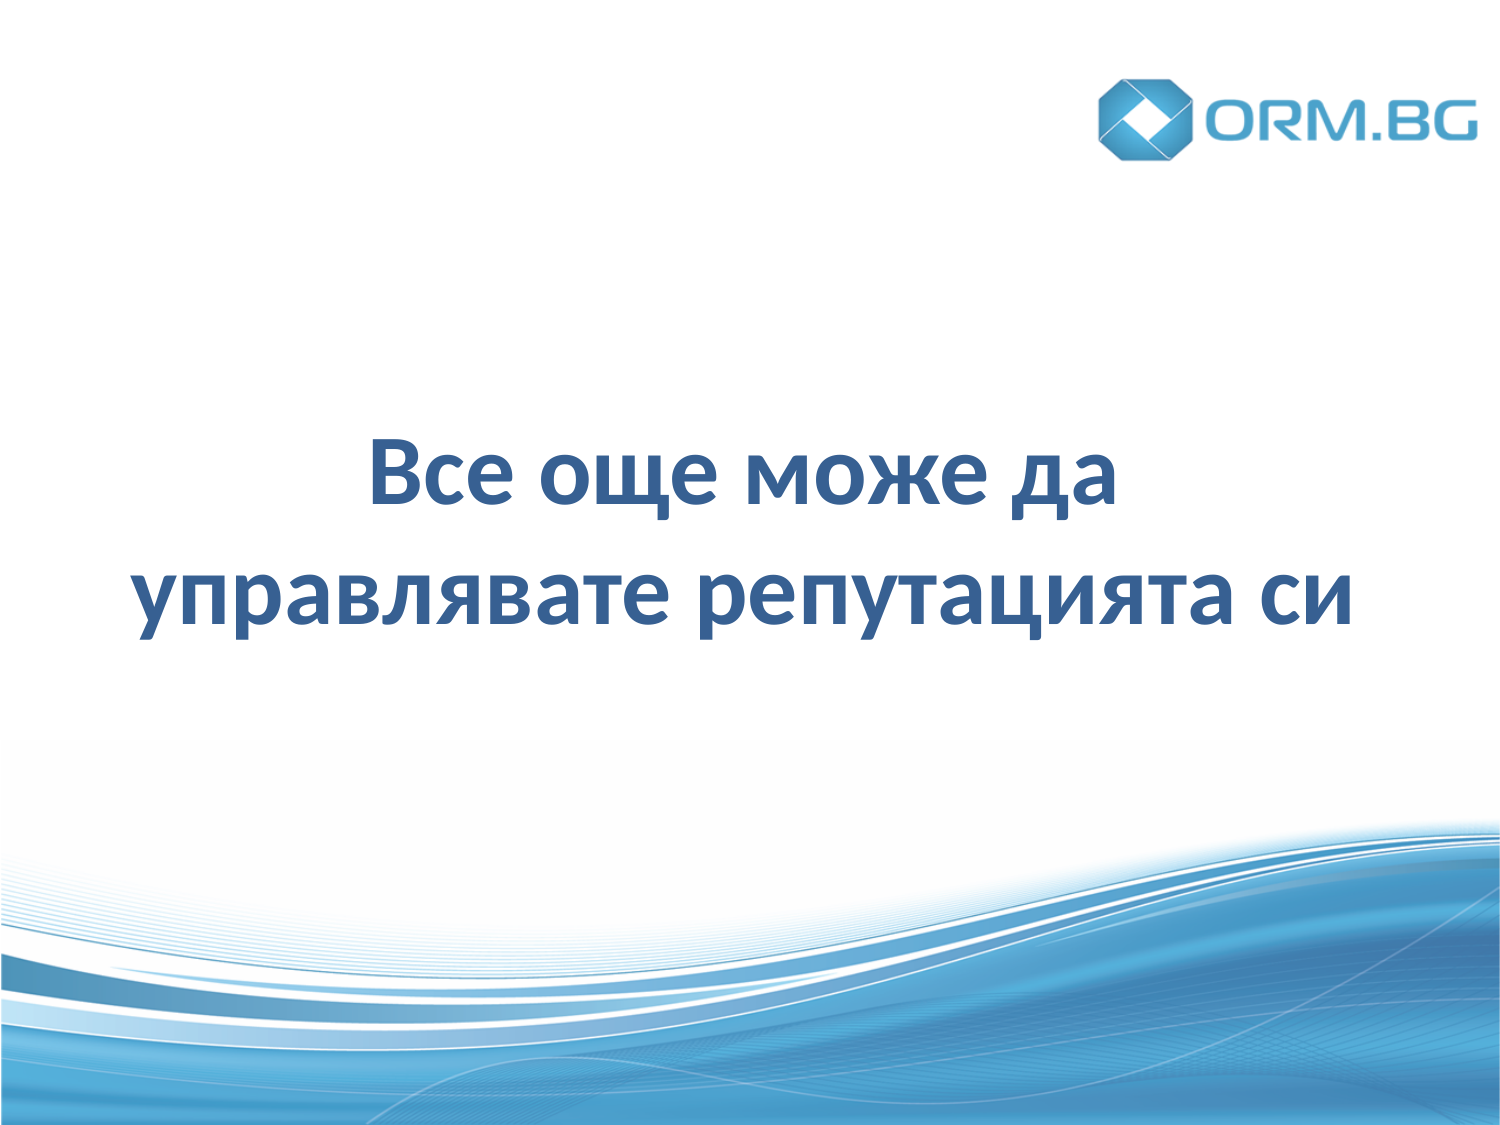

# Все още може да управлявате репутацията си